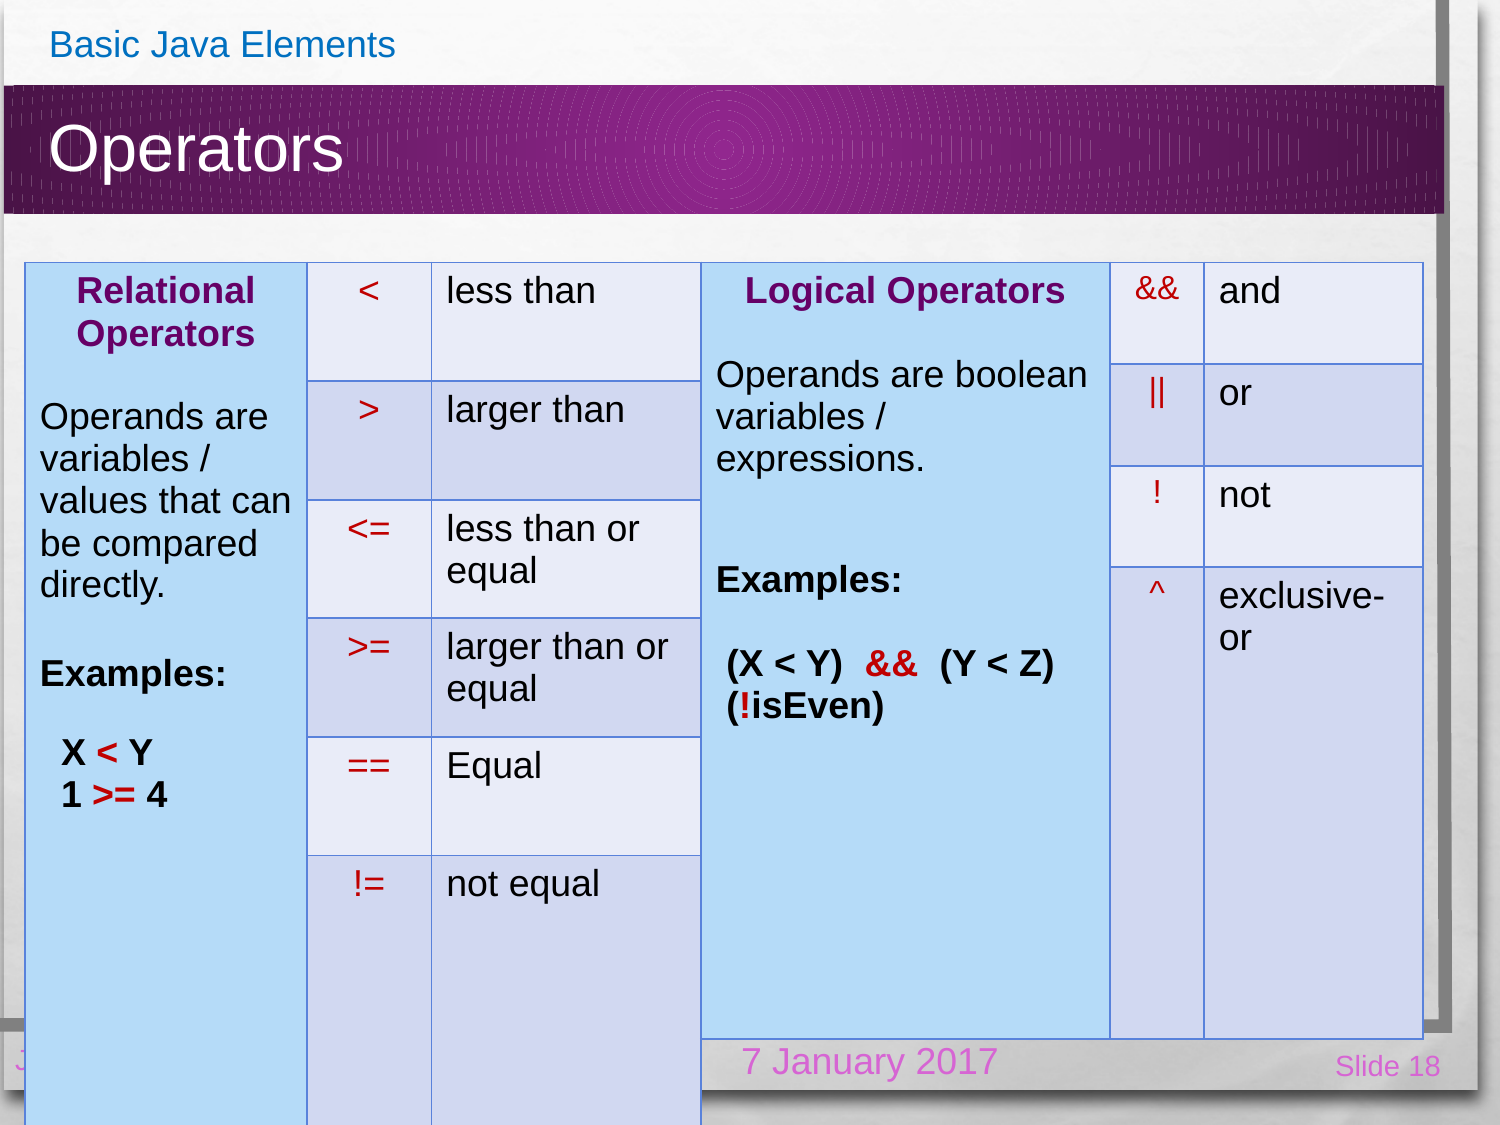

# Operators
| Relational Operators Operands are variables / values that can be compared directly. Examples: X < Y 1 >= 4 | < | less than |
| --- | --- | --- |
|  | > | larger than |
|  | <= | less than or equal |
|  | >= | larger than or equal |
|  | == | Equal |
|  | != | not equal |
| Logical Operators Operands are boolean variables / expressions. Examples: (X < Y) && (Y < Z) (!isEven) | && | and |
| --- | --- | --- |
|  | || | or |
|  | ! | not |
|  | ^ | exclusive-or |
7 January 2017
Java Confidence Course 2017
Slide 18